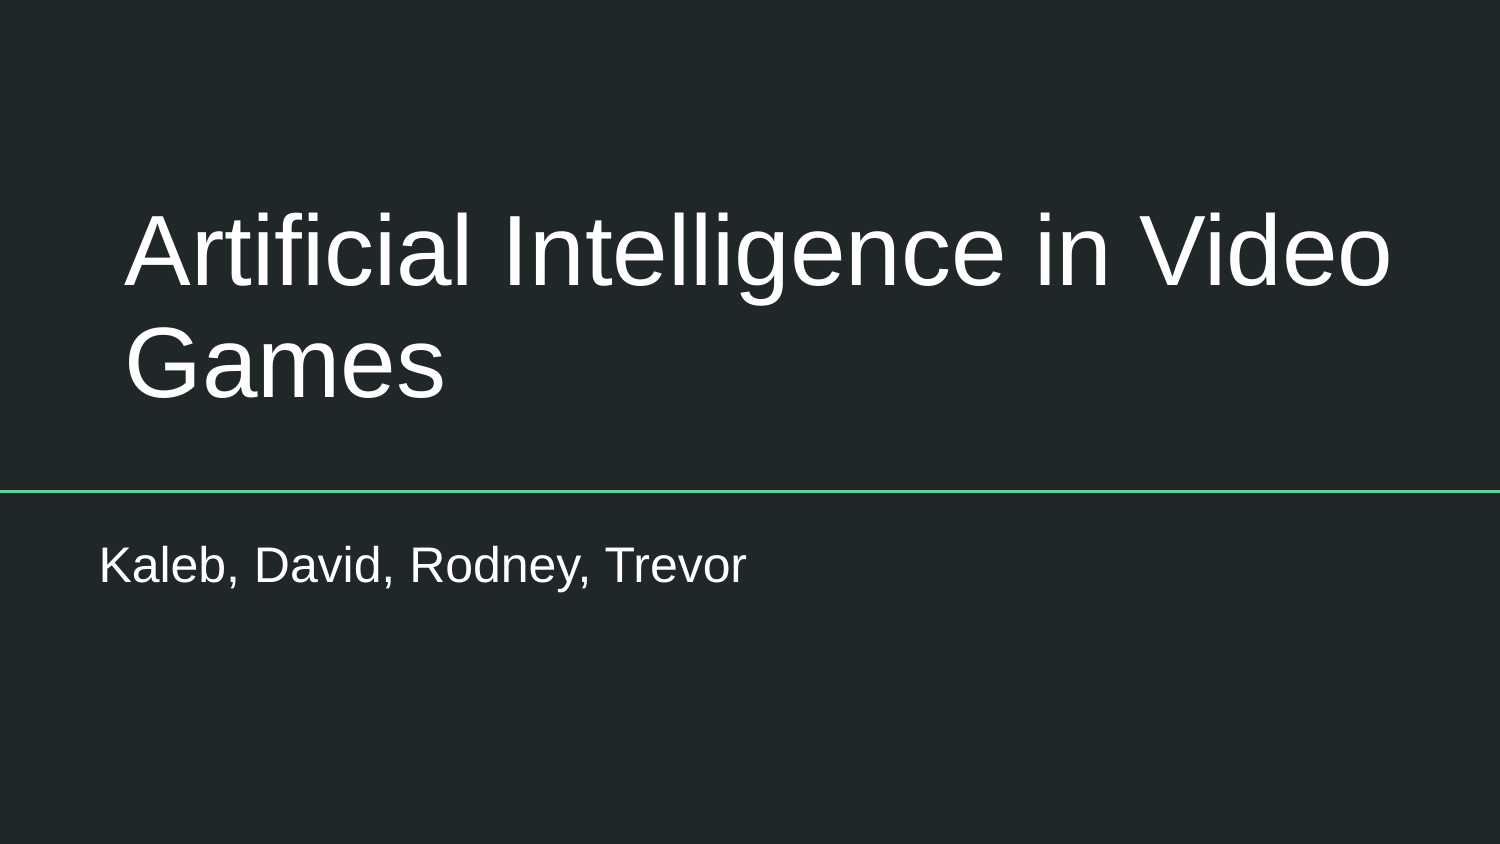

# Artificial Intelligence in Video Games
Kaleb, David, Rodney, Trevor